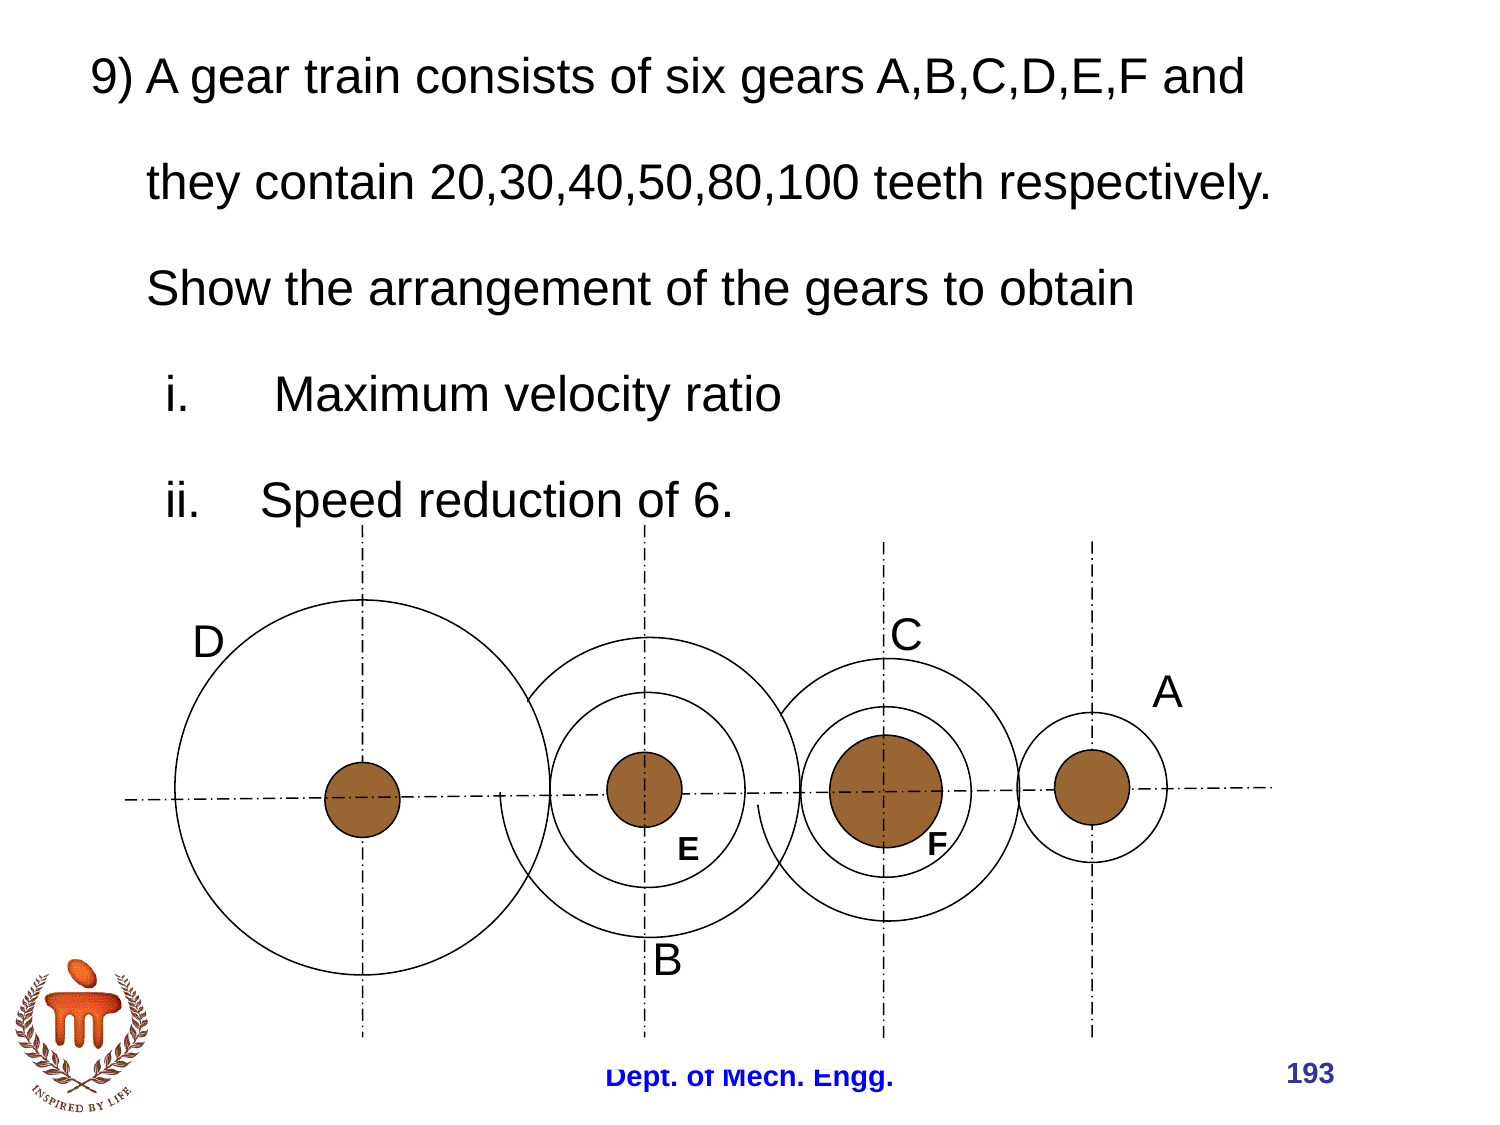

9) A gear train consists of six gears A,B,C,D,E,F and
    they contain 20,30,40,50,80,100 teeth respectively.
    Show the arrangement of the gears to obtain
 Maximum velocity ratio
Speed reduction of 6.

v

c

C
         D
A
B
F
E
N
193
Dept. of Mech. Engg.